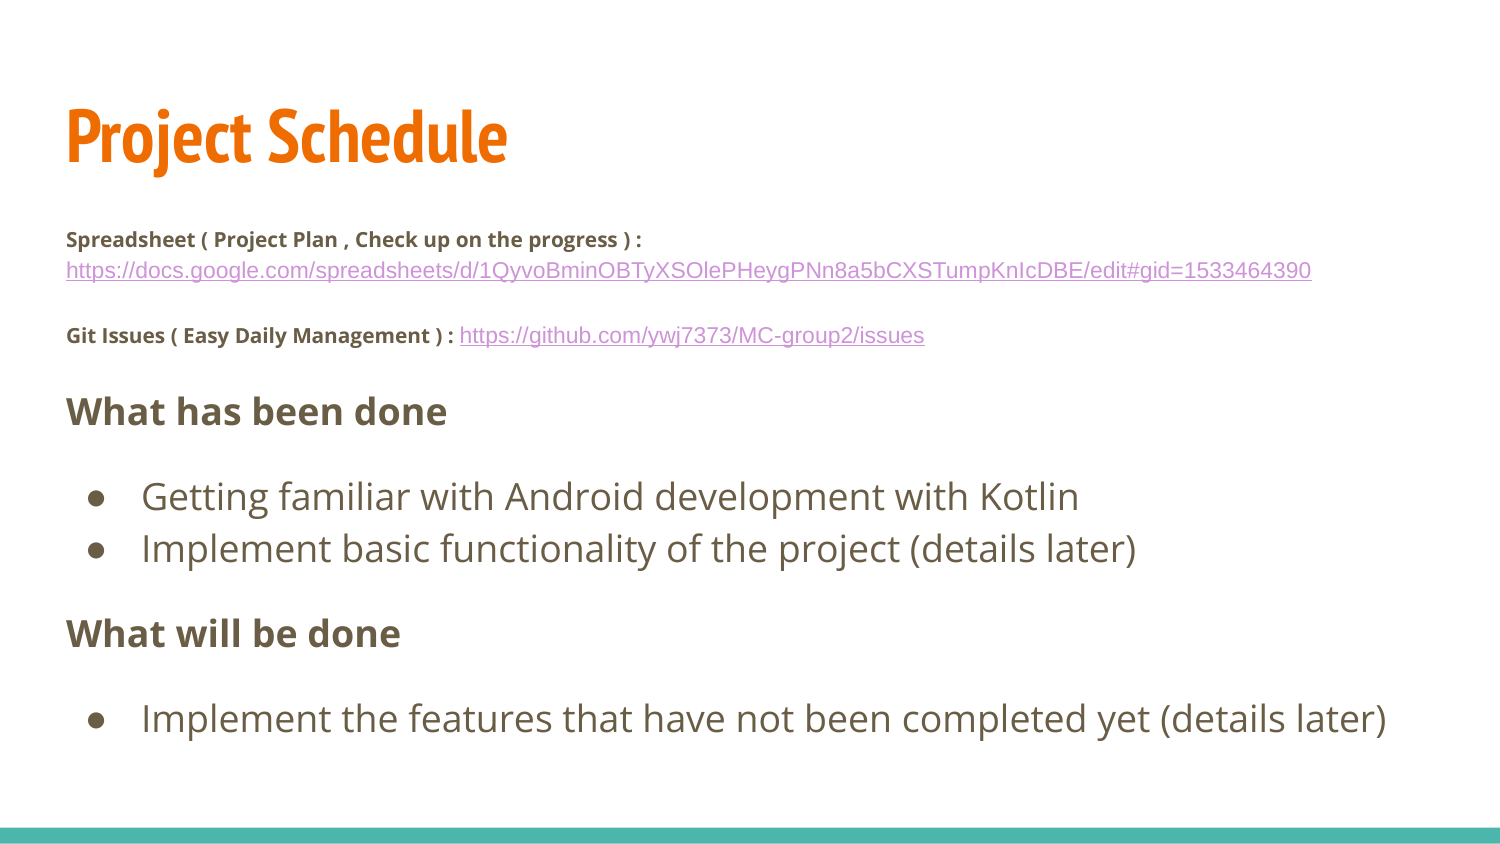

# Project Schedule
Spreadsheet ( Project Plan , Check up on the progress ) : https://docs.google.com/spreadsheets/d/1QyvoBminOBTyXSOlePHeygPNn8a5bCXSTumpKnIcDBE/edit#gid=1533464390
Git Issues ( Easy Daily Management ) : https://github.com/ywj7373/MC-group2/issues
What has been done
Getting familiar with Android development with Kotlin
Implement basic functionality of the project (details later)
What will be done
Implement the features that have not been completed yet (details later)